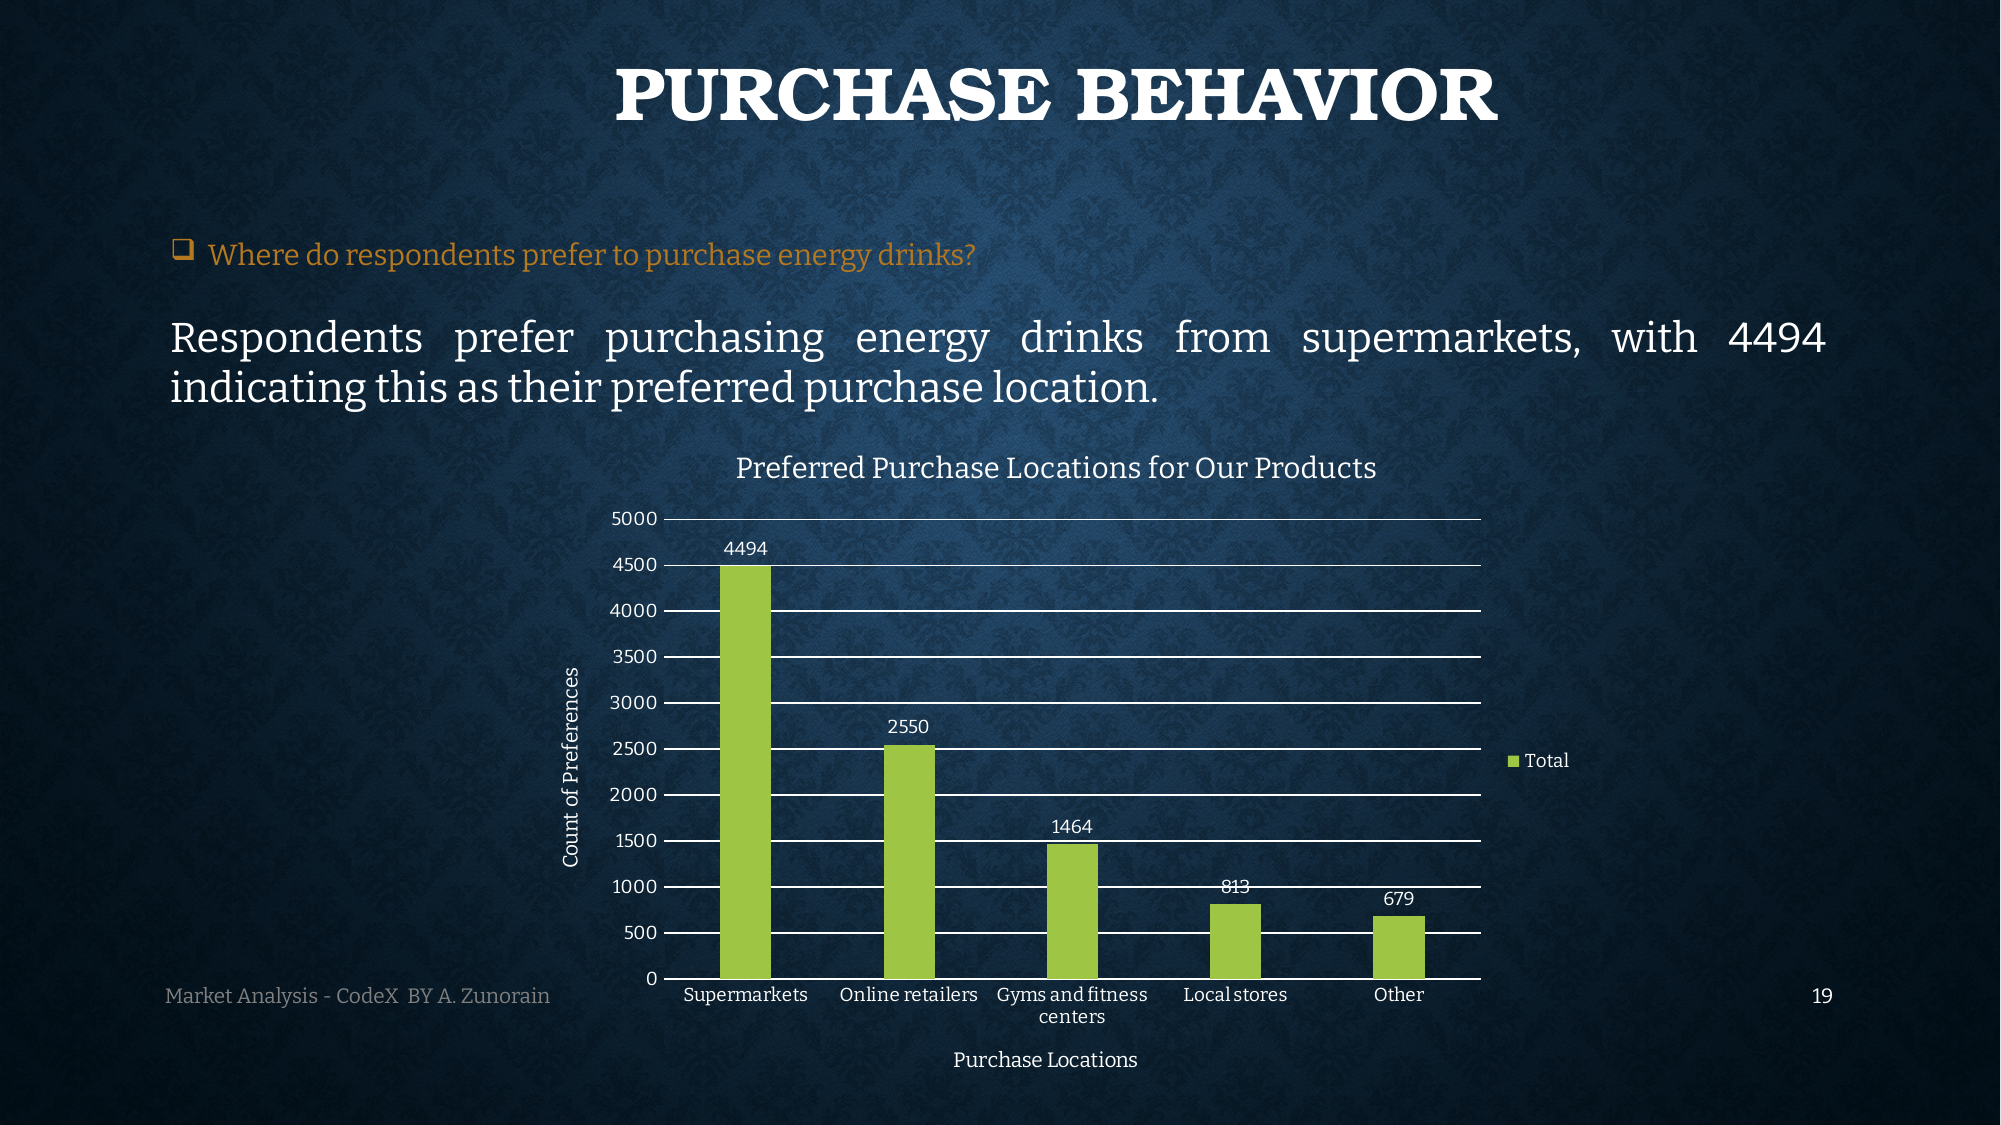

# Purchase Behavior
Where do respondents prefer to purchase energy drinks?
Respondents prefer purchasing energy drinks from supermarkets, with 4494 indicating this as their preferred purchase location.

### Chart: Preferred Purchase Locations for Our Products

| Category | Total |
|---|---|
| Supermarkets | 4494.0 |
| Online retailers | 2550.0 |
| Gyms and fitness centers | 1464.0 |
| Local stores | 813.0 |
| Other | 679.0 |
Market Analysis - CodeX  BY A. Zunorain
19